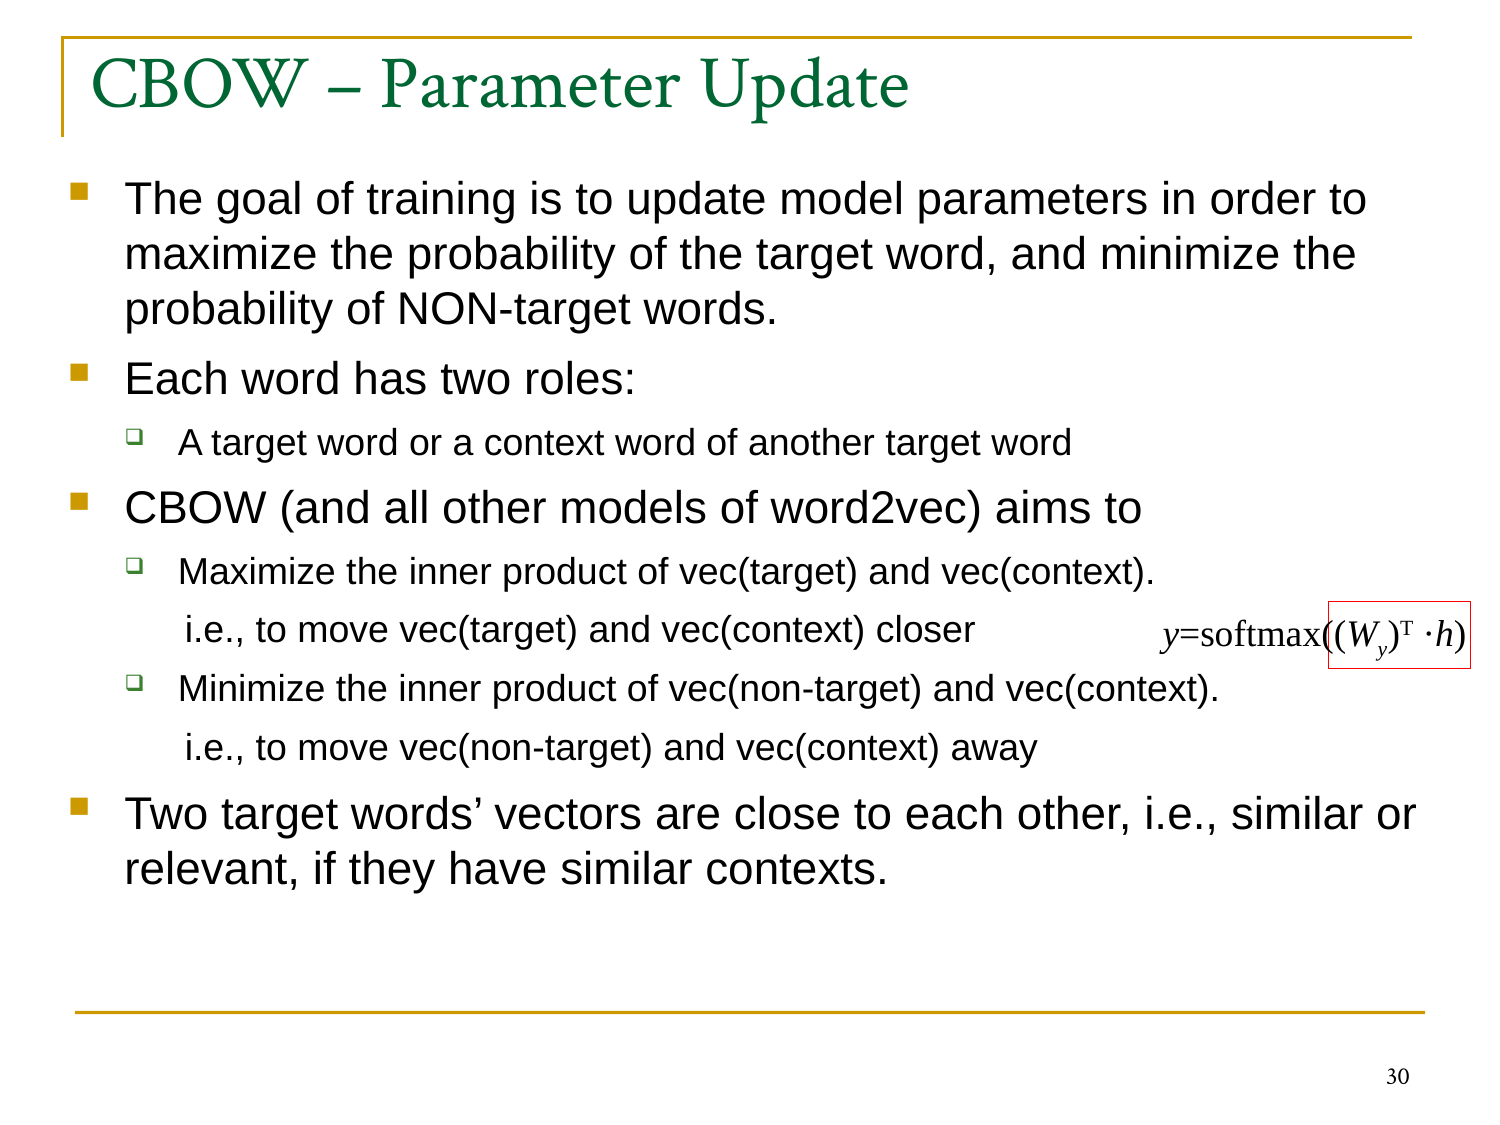

# CBOW – Parameter Update
The goal of training is to update model parameters in order to maximize the probability of the target word, and minimize the probability of NON-target words.
Each word has two roles:
A target word or a context word of another target word
CBOW (and all other models of word2vec) aims to
Maximize the inner product of vec(target) and vec(context).
      i.e., to move vec(target) and vec(context) closer
Minimize the inner product of vec(non-target) and vec(context).
      i.e., to move vec(non-target) and vec(context) away
Two target words’ vectors are close to each other, i.e., similar or relevant, if they have similar contexts.

 y=softmax((Wy)T ·h)
30